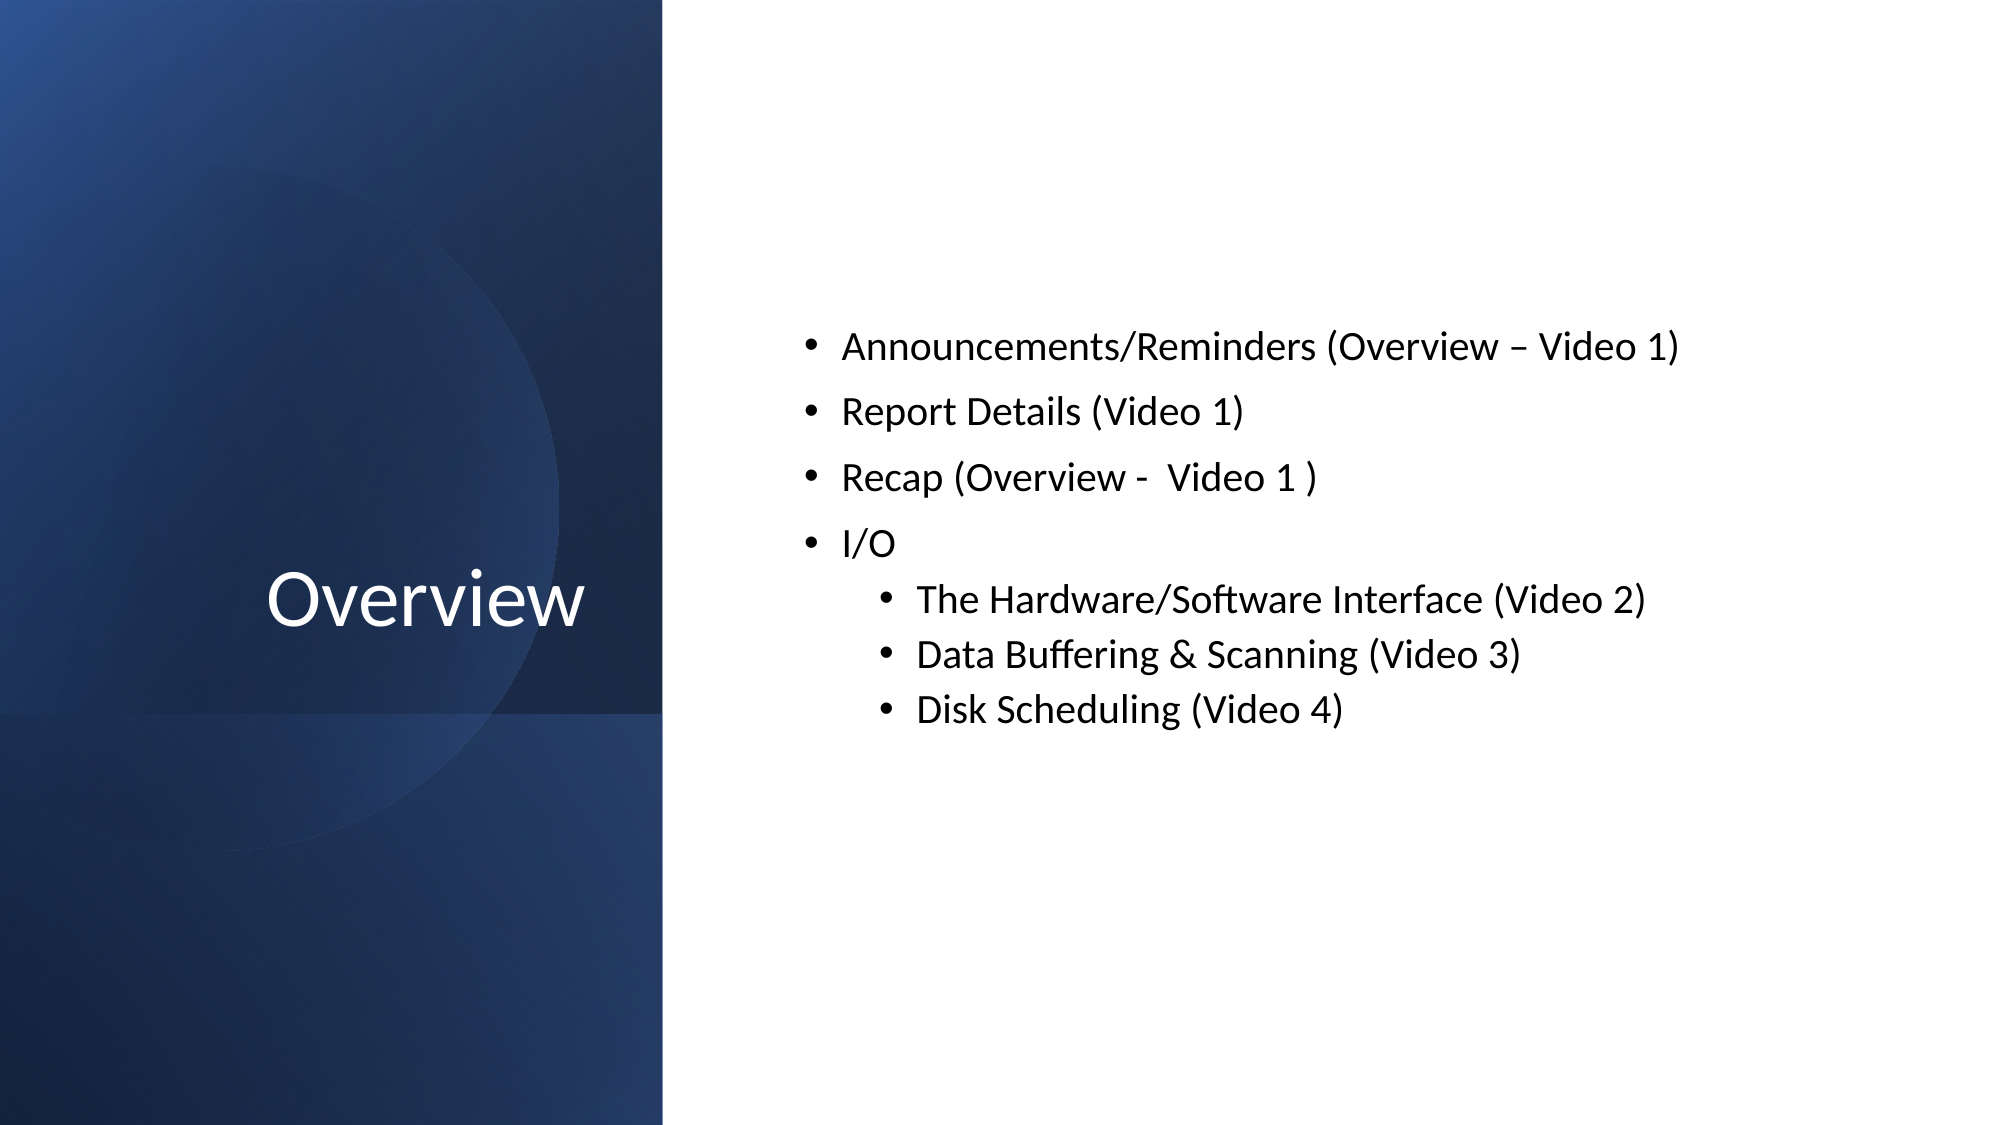

# Overview
Announcements/Reminders (Overview – Video 1)
Report Details (Video 1)
Recap (Overview -  Video 1 )
I/O
The Hardware/Software Interface (Video 2)
Data Buffering & Scanning (Video 3)
Disk Scheduling (Video 4)